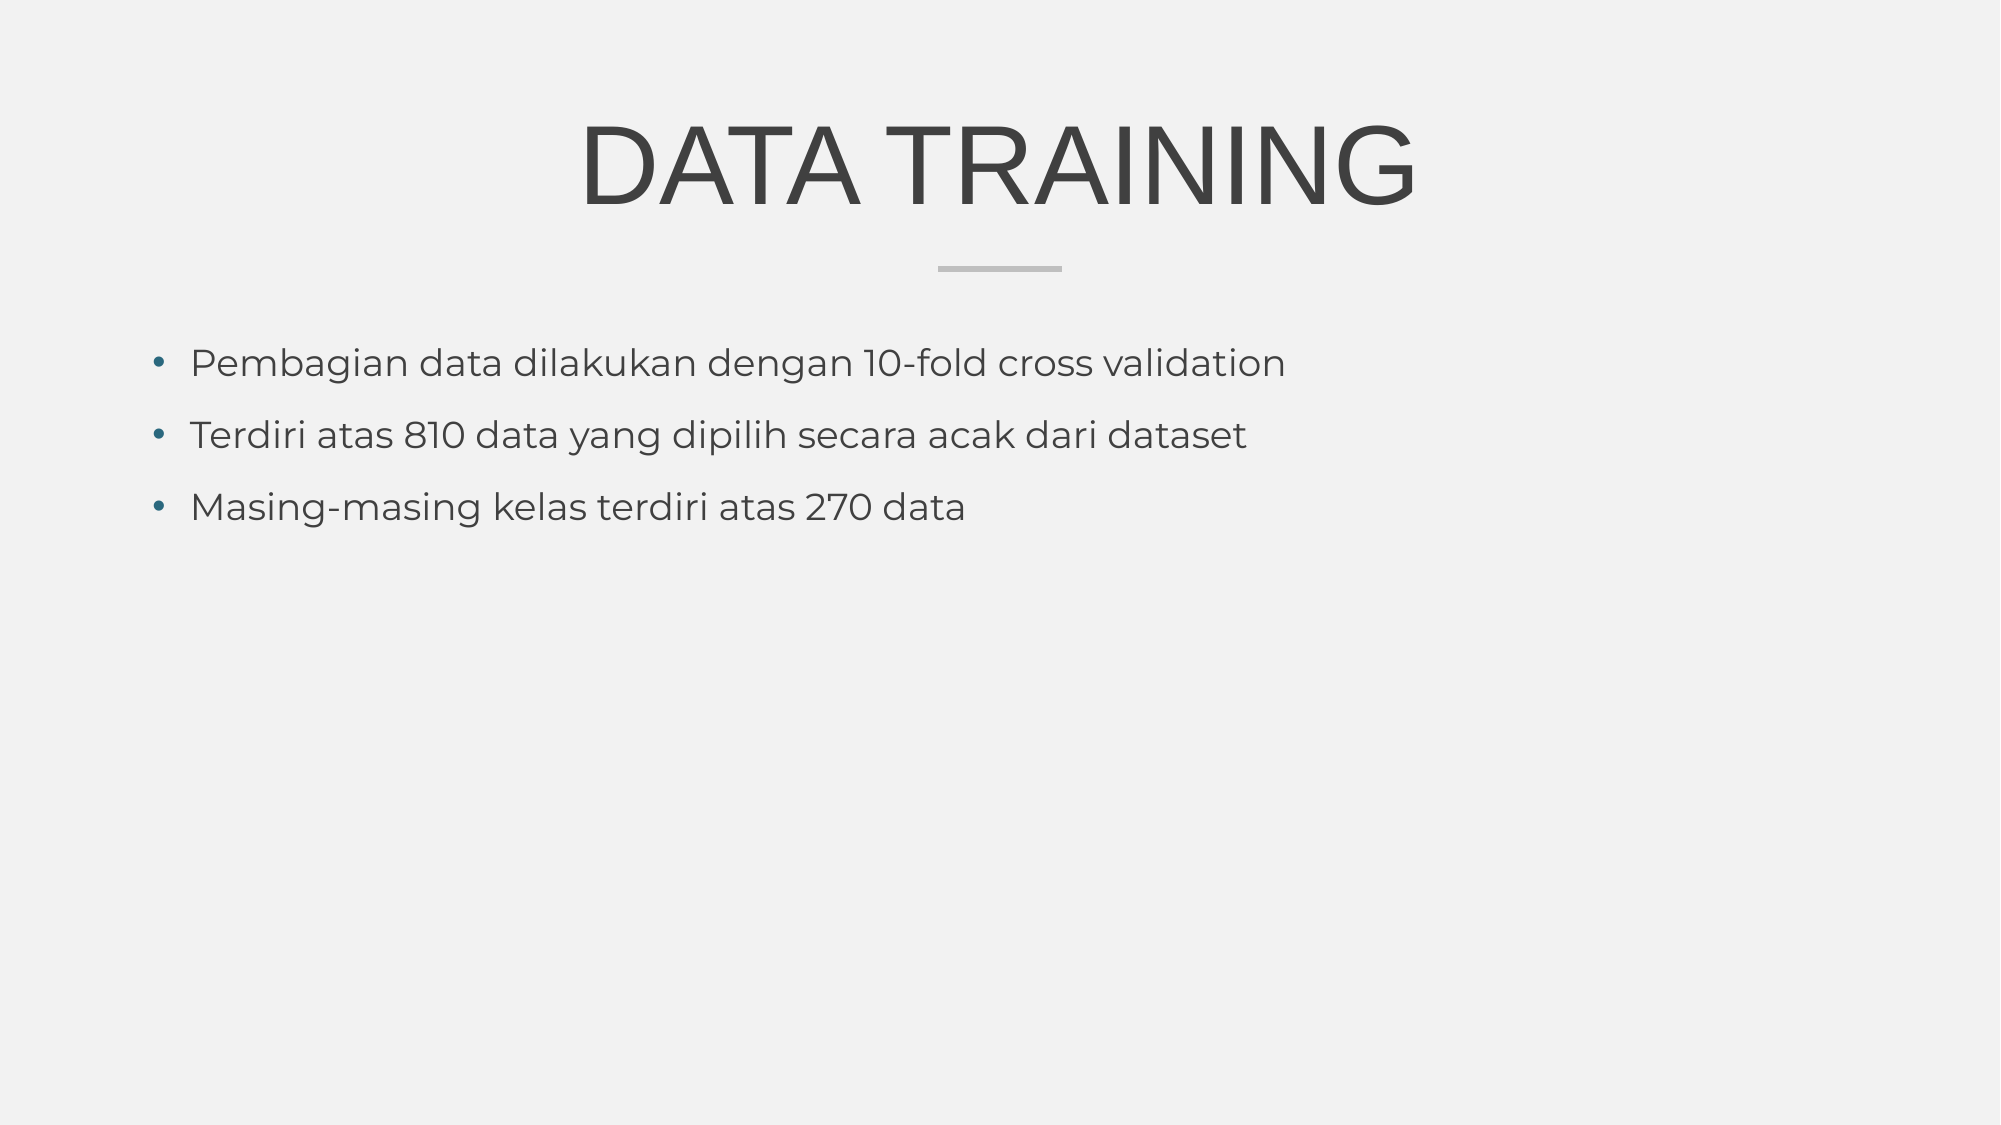

# DATA TRAINING
Pembagian data dilakukan dengan 10-fold cross validation
Terdiri atas 810 data yang dipilih secara acak dari dataset
Masing-masing kelas terdiri atas 270 data